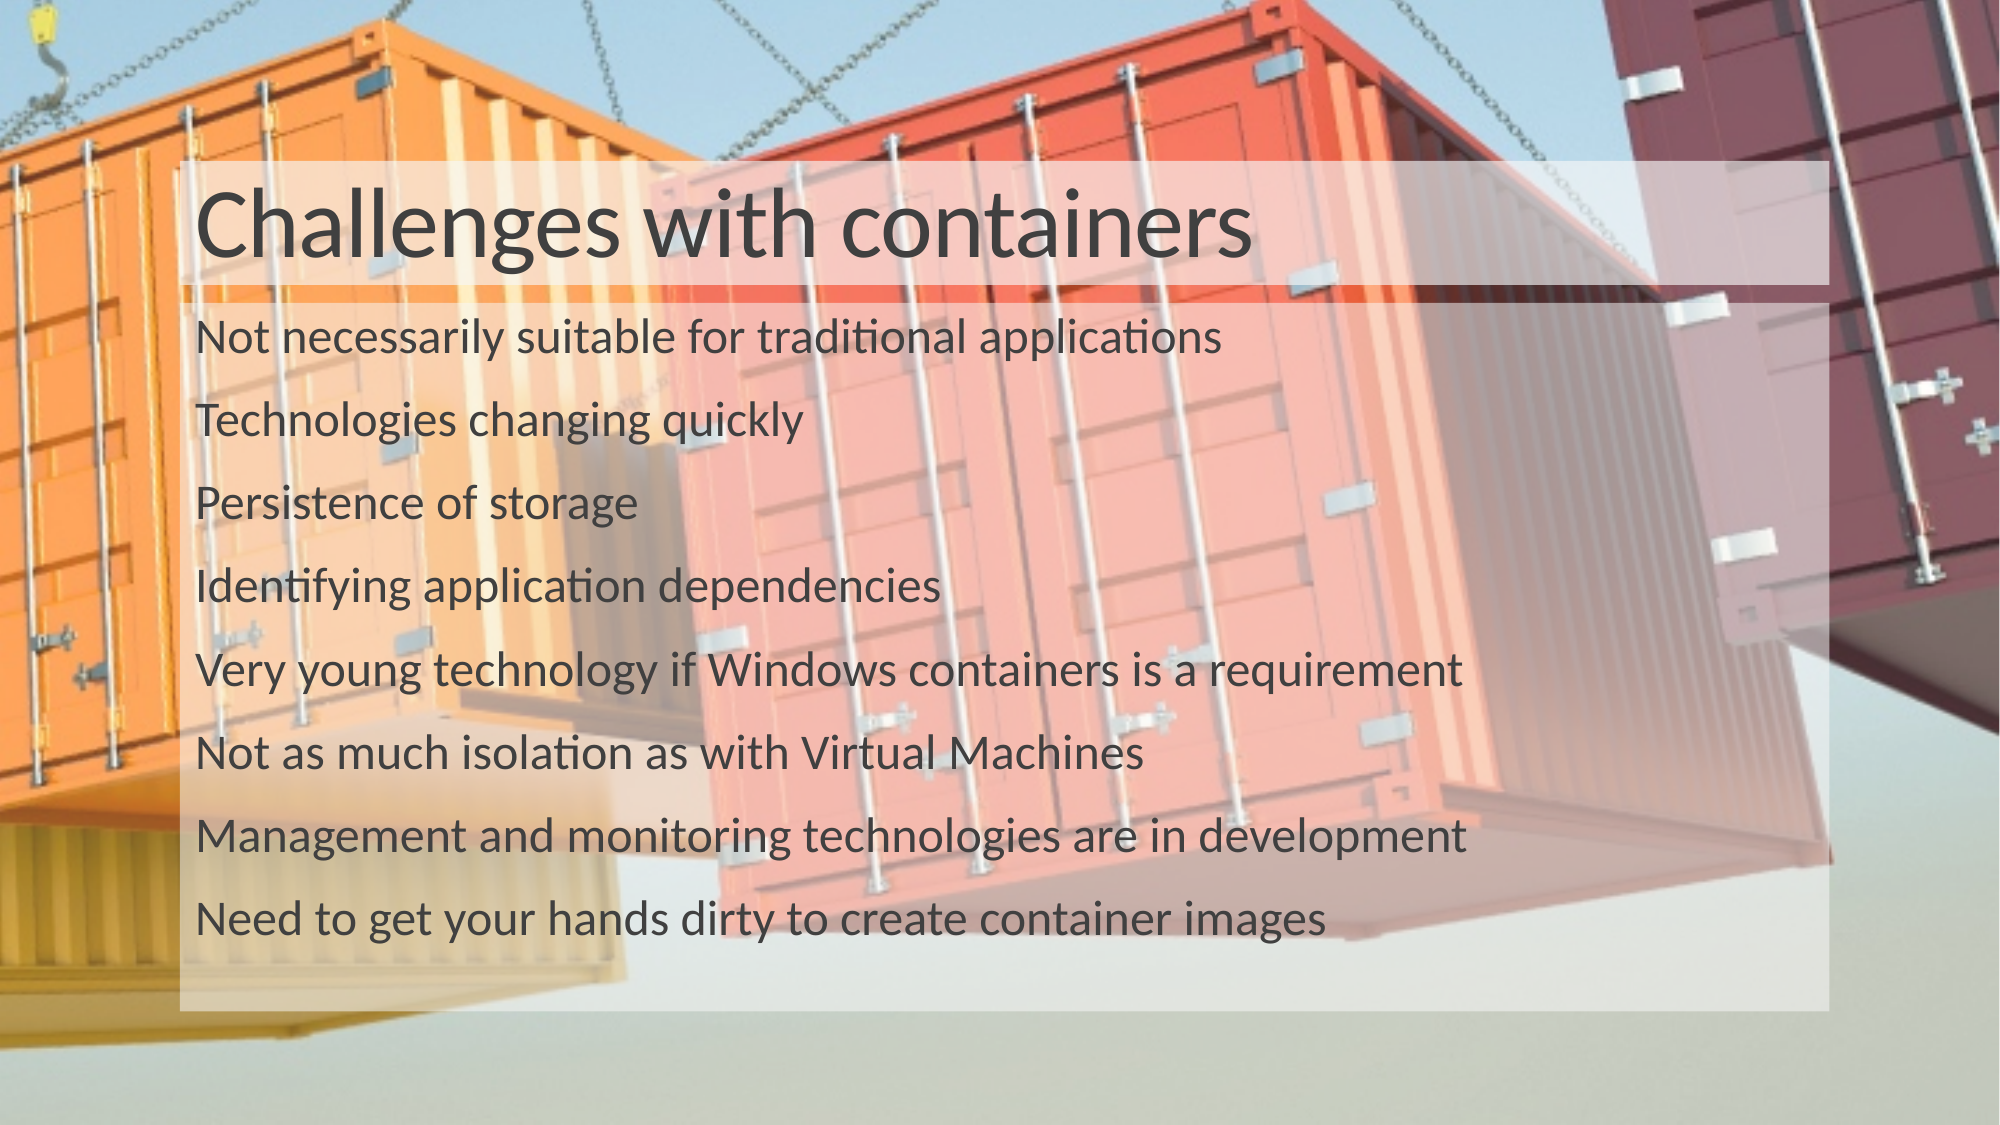

# Challenges with containers
Not necessarily suitable for traditional applications
Technologies changing quickly
Persistence of storage
Identifying application dependencies
Very young technology if Windows containers is a requirement
Not as much isolation as with Virtual Machines
Management and monitoring technologies are in development
Need to get your hands dirty to create container images